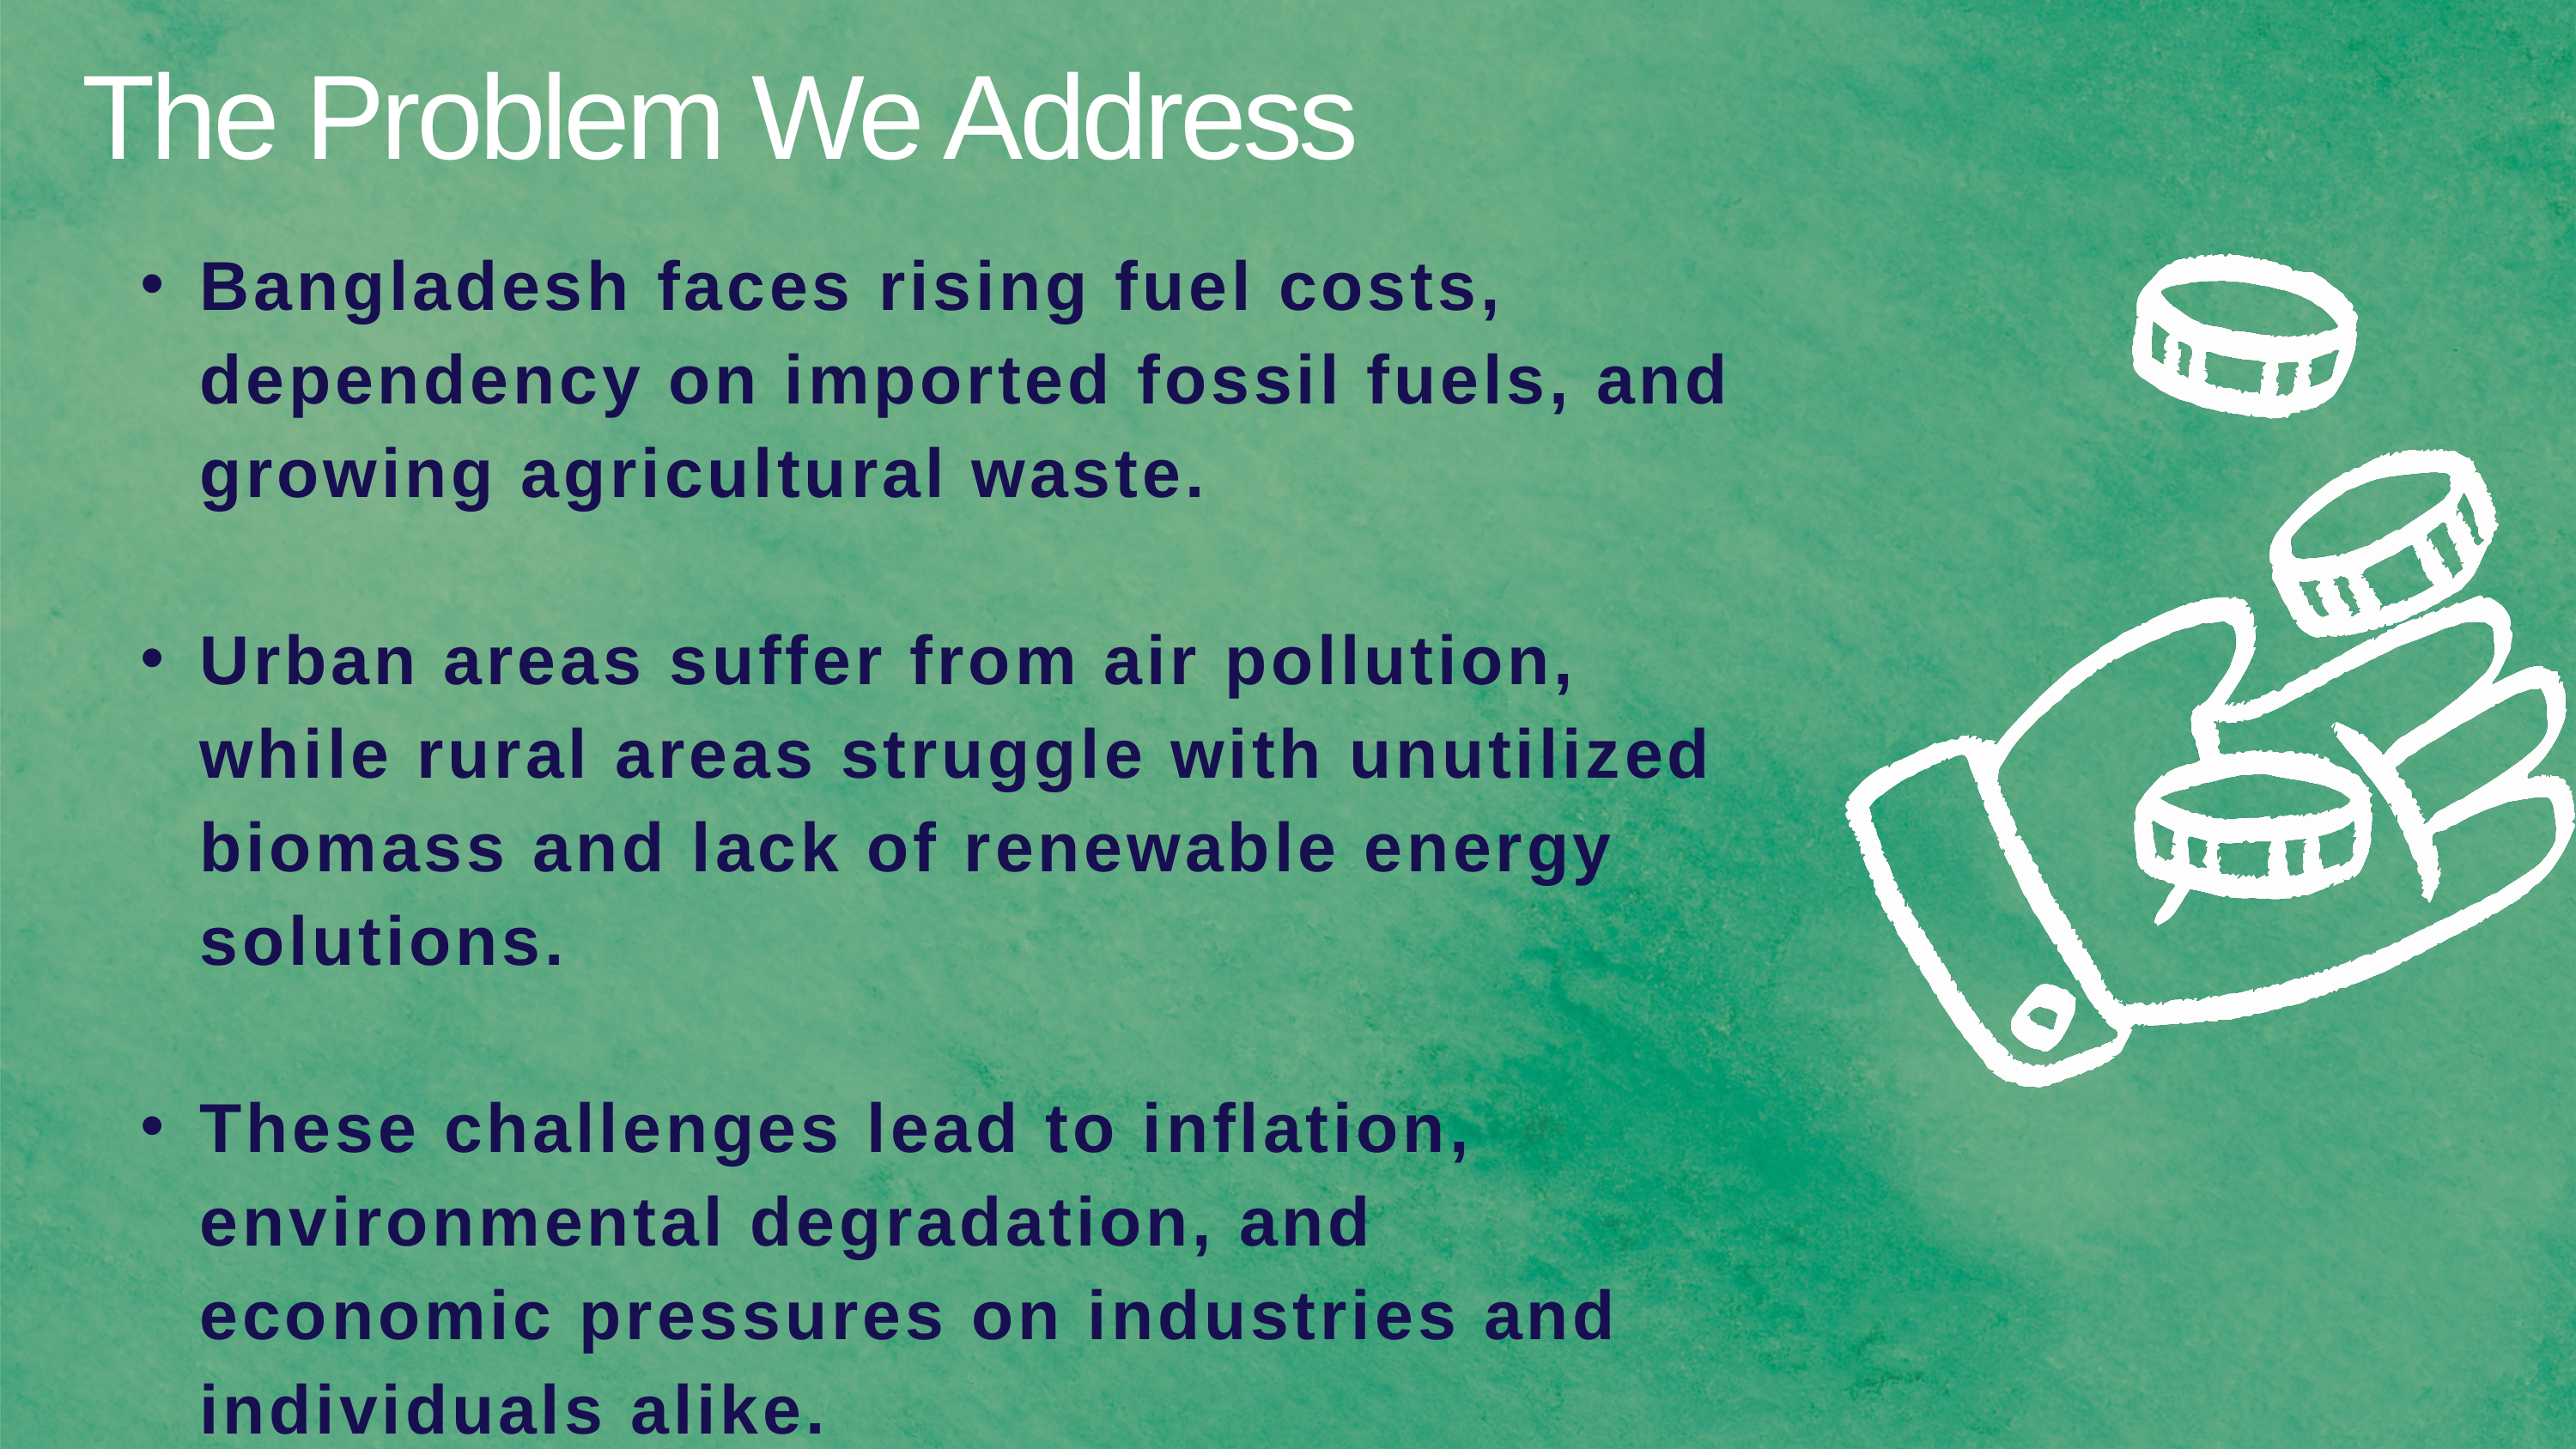

The Problem We Address
Bangladesh faces rising fuel costs, dependency on imported fossil fuels, and growing agricultural waste.

Urban areas suffer from air pollution, while rural areas struggle with unutilized biomass and lack of renewable energy solutions.

These challenges lead to inflation, environmental degradation, and economic pressures on industries and individuals alike.